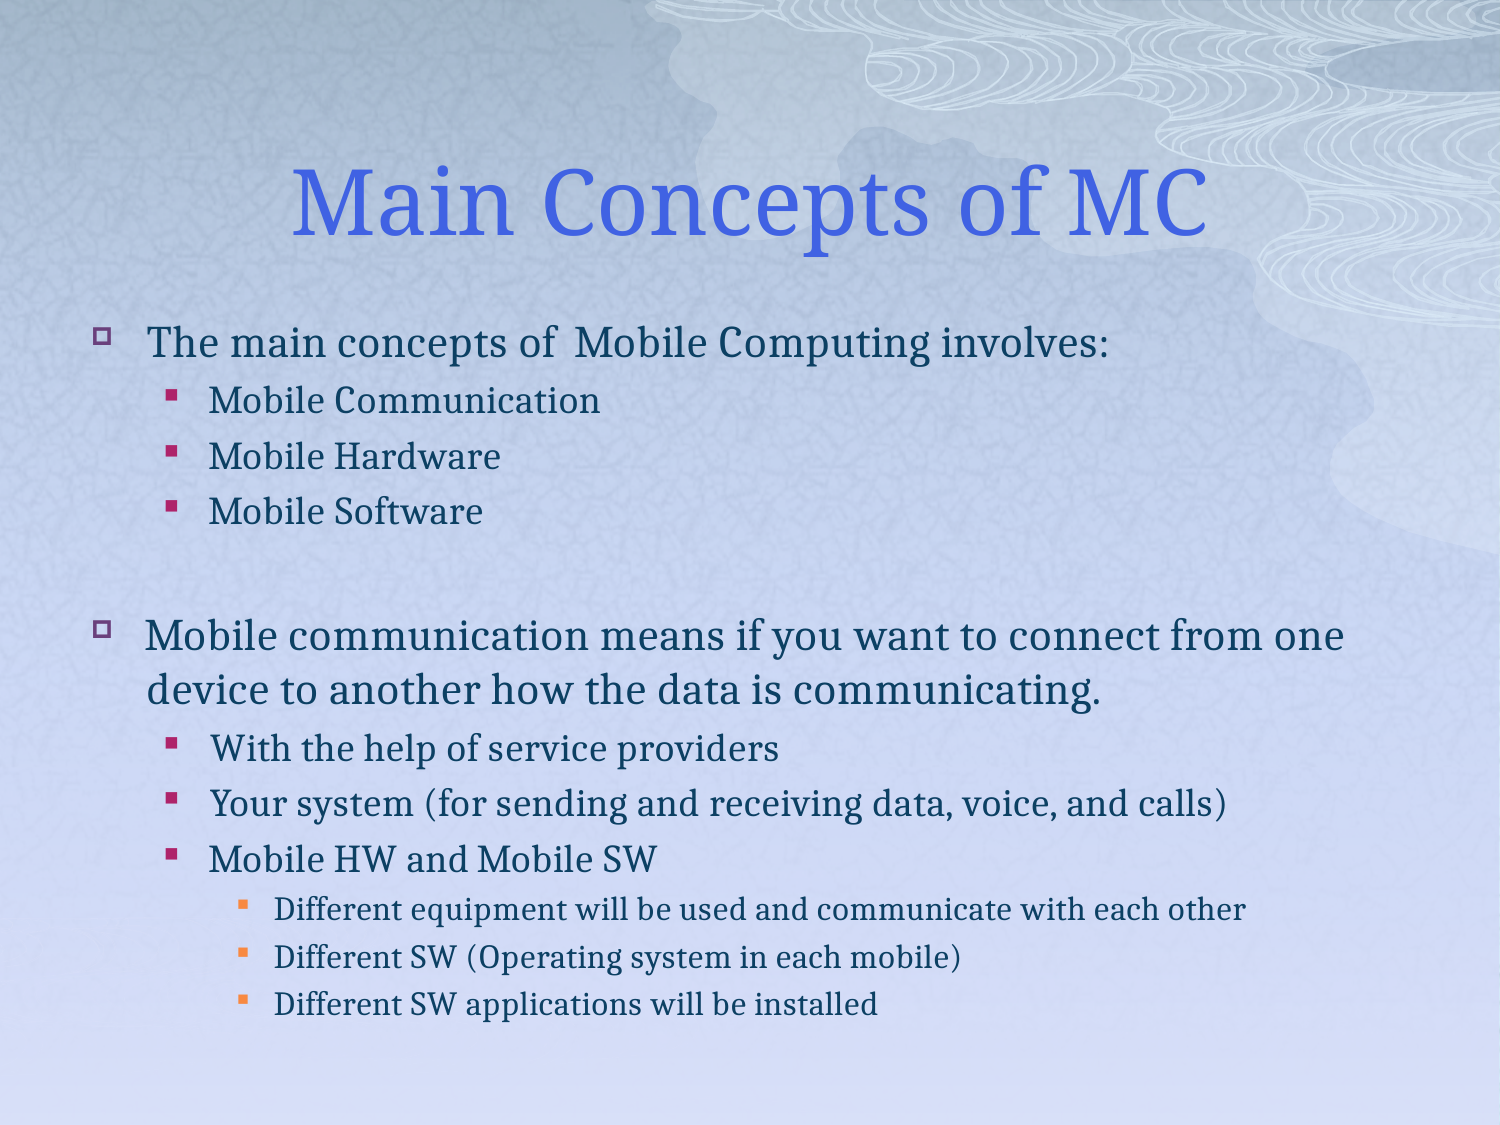

# Main Concepts of MC
The main concepts of  Mobile Computing involves:
Mobile Communication
Mobile Hardware
Mobile Software

Mobile communication means if you want to connect from one device to another how the data is communicating.
With the help of service providers
Your system (for sending and receiving data, voice, and calls)
Mobile HW and Mobile SW
Different equipment will be used and communicate with each other
Different SW (Operating system in each mobile)
Different SW applications will be installed